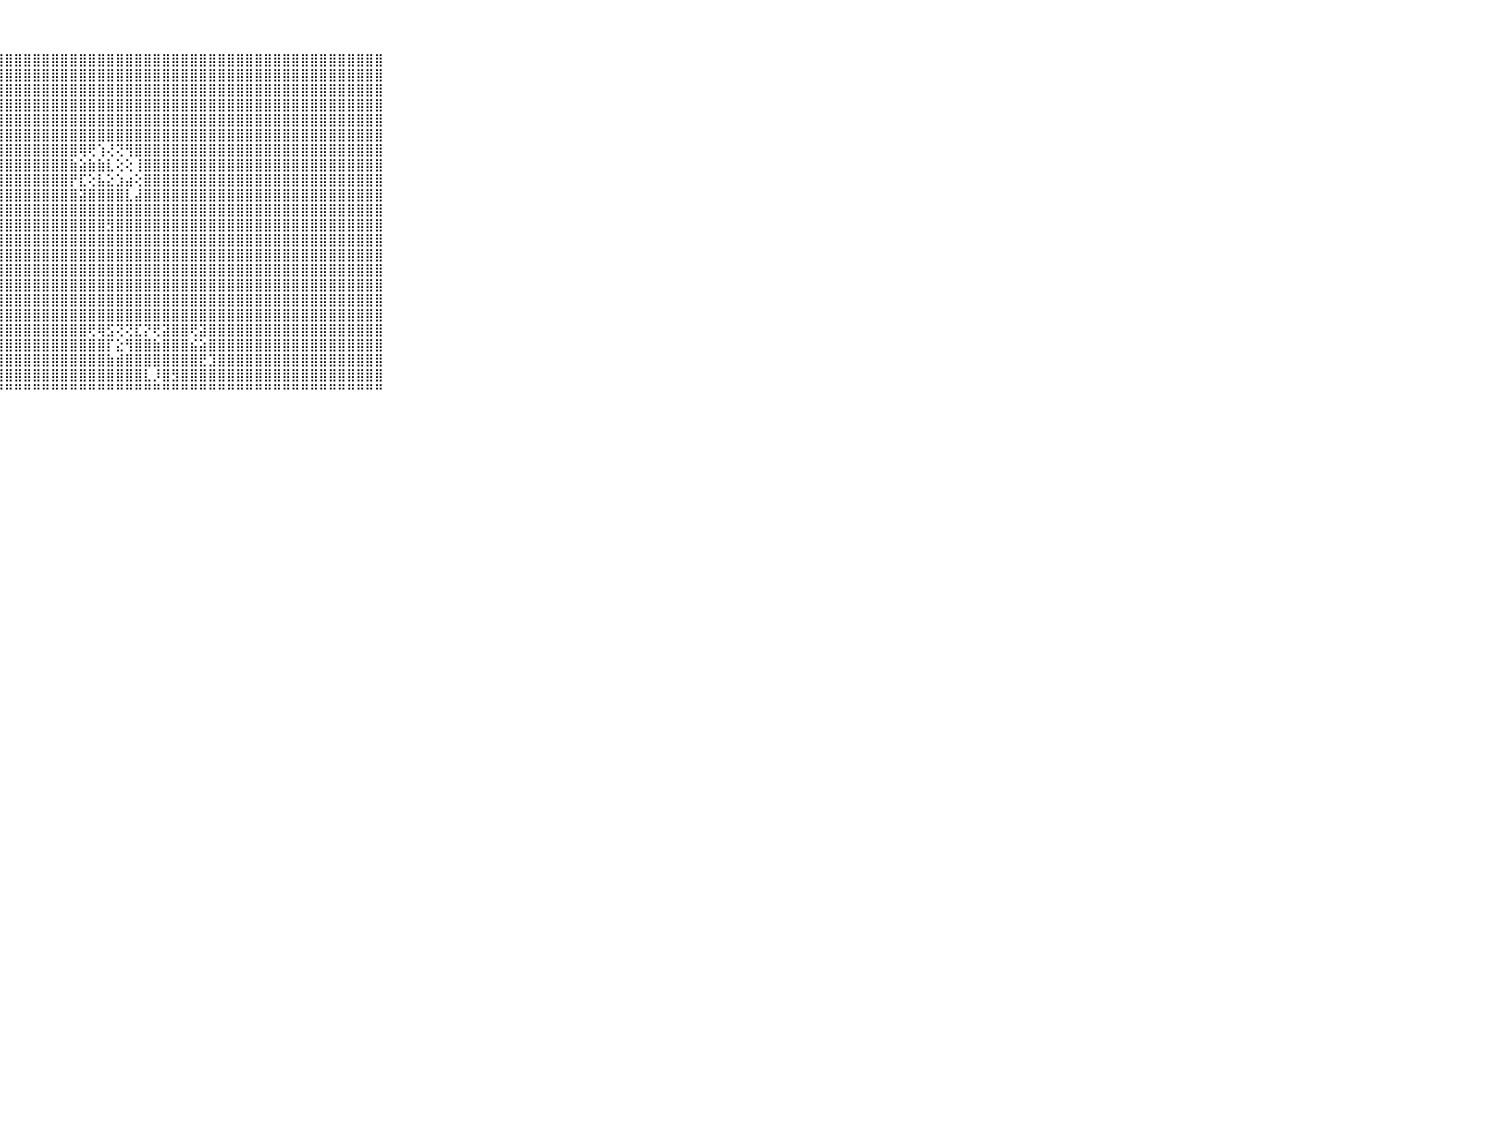

⠀⠀⠀⠀⠀⠀⠀⠀⠀⠀⠀⣿⣿⣿⣿⣿⣿⣿⢕⢼⣿⣿⣿⣿⣿⣿⣿⣿⣿⣿⣿⣿⣿⣿⣿⣿⣿⣿⣿⣿⣿⣿⣿⣿⣿⣿⣿⣿⣿⣿⣿⣿⣿⣿⣿⣿⣿⣿⣿⣿⣿⣿⣿⣿⣿⣿⣿⣿⣿⠀⠀⠀⠀⠀⠀⠀⠀⠀⠀⠀⠀
⠀⠀⠀⠀⠀⠀⠀⠀⠀⠀⠀⣿⣿⣿⣿⣿⣿⣿⢕⢸⣿⣿⣿⣿⣿⣿⣿⣿⣿⣿⣿⣿⣿⣿⣿⣿⣿⣿⣿⣿⣿⣿⣿⣿⣿⣿⣿⣿⣿⣿⣿⣿⣿⣿⣿⣿⣿⣿⣿⣿⣿⣿⣿⣿⣿⣿⣿⣿⣿⠀⠀⠀⠀⠀⠀⠀⠀⠀⠀⠀⠀
⠀⠀⠀⠀⠀⠀⠀⠀⠀⠀⠀⣿⣿⣿⣿⣿⣿⣿⢕⢸⣿⣿⣿⣿⣿⣿⣿⣿⣿⣿⣿⣿⣿⣿⣿⣿⣿⣿⣿⣿⣿⣿⣿⣿⣿⣿⣿⣿⣿⣿⣿⣿⣿⣿⣿⣿⣿⣿⣿⣿⣿⣿⣿⣿⣿⣿⣿⣿⣿⠀⠀⠀⠀⠀⠀⠀⠀⠀⠀⠀⠀
⠀⠀⠀⠀⠀⠀⠀⠀⠀⠀⠀⣿⣿⣿⣿⣿⣿⣿⢕⢸⣿⣿⣿⣿⣿⣿⣿⣿⣿⣿⣿⣿⣿⣿⣿⣿⣿⣿⣿⣿⣿⣿⣿⣿⣿⣿⣿⣿⣿⣿⣿⣿⣿⣿⣿⣿⣿⣿⣿⣿⣿⣿⣿⣿⣿⣿⣿⣿⣿⠀⠀⠀⠀⠀⠀⠀⠀⠀⠀⠀⠀
⠀⠀⠀⠀⠀⠀⠀⠀⠀⠀⠀⣿⣿⣿⣿⣿⣿⣿⢕⢕⣿⣿⣿⣿⣿⣿⣿⣿⣿⣿⣿⣿⣿⣿⣿⣿⣿⣿⣿⣿⣿⣿⣿⣿⣿⣿⣿⣿⣿⣿⣿⣿⣿⣿⣿⣿⣿⣿⣿⣿⣿⣿⣿⣿⣿⣿⣿⣿⣿⠀⠀⠀⠀⠀⠀⠀⠀⠀⠀⠀⠀
⠀⠀⠀⠀⠀⠀⠀⠀⠀⠀⠀⣿⣿⣿⣿⣿⣿⣿⢕⢕⣿⣿⣿⣿⣿⣿⣿⣿⣿⣿⣿⣿⣿⣿⣿⣿⣿⣿⣿⣿⣿⣿⣿⣿⣿⣿⣿⣿⣿⣿⣿⣿⣿⣿⣿⣿⣿⣿⣿⣿⣿⣿⣿⣿⣿⣿⣿⣿⣿⠀⠀⠀⠀⠀⠀⠀⠀⠀⠀⠀⠀
⠀⠀⠀⠀⠀⠀⠀⠀⠀⠀⠀⣿⣿⣿⣿⣿⣿⣿⢕⢕⣿⣿⣿⣿⣿⣿⣿⣿⣿⣿⣿⣿⣿⣿⣿⣿⢿⢟⢱⢜⢝⢻⣿⣿⣿⣿⣿⣿⣿⣿⣿⣿⣿⣿⣿⣿⣿⣿⣿⣿⣿⣿⣿⣿⣿⣿⣿⣿⣿⠀⠀⠀⠀⠀⠀⠀⠀⠀⠀⠀⠀
⠀⠀⠀⠀⠀⠀⠀⠀⠀⠀⠀⣿⣿⣿⣿⣿⣿⣿⢕⢕⣿⣿⣿⣿⣿⣿⣿⣿⣿⣿⣿⣿⣿⣿⣿⣷⣵⣷⣷⣇⢕⢕⢸⣿⣿⣿⣿⣿⣿⣿⣿⣿⣿⣿⣿⣿⣿⣿⣿⣿⣿⣿⣿⣿⣿⣿⣿⣿⣿⠀⠀⠀⠀⠀⠀⠀⠀⠀⠀⠀⠀
⠀⠀⠀⠀⠀⠀⠀⠀⠀⠀⠀⣿⣿⣿⣿⣿⣿⣿⢕⢕⣿⣿⣿⣿⣿⣿⣿⣿⣿⣿⣿⣿⣿⣿⣿⡟⣏⢕⣧⣕⣱⣴⢕⣿⣿⣿⣿⣿⣿⣿⣿⣿⣿⣿⣿⣿⣿⣿⣿⣿⣿⣿⣿⣿⣿⣿⣿⣿⣿⠀⠀⠀⠀⠀⠀⠀⠀⠀⠀⠀⠀
⠀⠀⠀⠀⠀⠀⠀⠀⠀⠀⠀⣿⣿⣿⣿⣿⣿⣿⢕⢕⣿⣿⣿⣿⣿⣿⣿⣿⣿⣿⣿⣿⣿⣿⣿⣿⣽⣿⣿⣿⣿⣇⣼⣿⣿⣿⣿⣿⣿⣿⣿⣿⣿⣿⣿⣿⣿⣿⣿⣿⣿⣿⣿⣿⣿⣿⣿⣿⣿⠀⠀⠀⠀⠀⠀⠀⠀⠀⠀⠀⠀
⠀⠀⠀⠀⠀⠀⠀⠀⠀⠀⠀⣿⣿⣿⣿⣿⣿⣿⢕⢕⣿⣿⣿⣿⣿⣿⣿⣿⣿⣿⣿⣿⣿⣿⣿⣿⣿⣿⣿⣿⣿⣿⣿⣿⣿⣿⣿⣿⣿⣿⣿⣿⣿⣿⣿⣿⣿⣿⣿⣿⣿⣿⣿⣿⣿⣿⣿⣿⣿⠀⠀⠀⠀⠀⠀⠀⠀⠀⠀⠀⠀
⠀⠀⠀⠀⠀⠀⠀⠀⠀⠀⠀⣿⣿⣿⣿⣿⣿⣿⢕⢕⣿⣿⣿⣿⣿⣿⣿⣿⣿⣿⣿⣿⣿⣿⣿⣿⣿⣿⣿⣻⣿⣿⣿⣿⣿⣿⣿⣿⣿⣿⣿⣿⣿⣿⣿⣿⣿⣿⣿⣿⣿⣿⣿⣿⣿⣿⣿⣿⣿⠀⠀⠀⠀⠀⠀⠀⠀⠀⠀⠀⠀
⠀⠀⠀⠀⠀⠀⠀⠀⠀⠀⠀⣿⣿⣿⣿⣿⣿⣿⢕⢕⣿⣿⣿⣿⣿⣿⣿⣿⣿⣿⣿⣿⣿⣿⣿⣿⣿⣿⣿⣿⣿⣿⣿⣿⣿⣿⣿⣿⣿⣿⣿⣿⣿⣿⣿⣿⣿⣿⣿⣿⣿⣿⣿⣿⣿⣿⣿⣿⣿⠀⠀⠀⠀⠀⠀⠀⠀⠀⠀⠀⠀
⠀⠀⠀⠀⠀⠀⠀⠀⠀⠀⠀⣿⣿⣿⣿⣿⣿⣿⢕⢕⣿⣿⣿⣿⣿⣿⣿⣿⣿⣿⣿⣿⣿⣿⣿⣿⣿⣿⣿⣿⣿⣿⣿⣿⣿⣿⣿⣿⣿⣿⣿⣿⣿⣿⣿⣿⣿⣿⣿⣿⣿⣿⣿⣿⣿⣿⣿⣿⣿⠀⠀⠀⠀⠀⠀⠀⠀⠀⠀⠀⠀
⠀⠀⠀⠀⠀⠀⠀⠀⠀⠀⠀⣿⣿⣿⣿⣿⣿⣿⢕⢕⣿⣿⣿⣿⣿⣿⣿⣿⣿⣿⣿⣿⣿⣿⣿⣿⣿⣿⣿⣿⣿⣿⣿⣿⣿⣿⣿⣿⣿⣿⣿⣿⣿⣿⣿⣿⣿⣿⣿⣿⣿⣿⣿⣿⣿⣿⣿⣿⣿⠀⠀⠀⠀⠀⠀⠀⠀⠀⠀⠀⠀
⠀⠀⠀⠀⠀⠀⠀⠀⠀⠀⠀⣿⣿⣿⣿⣿⣿⣿⢕⢕⣿⣿⣿⣿⣿⣿⣿⣿⣿⣿⣿⣿⣿⣿⣿⣿⣿⣿⣿⣿⣿⣿⣿⣿⣿⣿⣿⣿⣿⣿⣿⣿⣿⣿⣿⣿⣿⣿⣿⣿⣿⣿⣿⣿⣿⣿⣿⣿⣿⠀⠀⠀⠀⠀⠀⠀⠀⠀⠀⠀⠀
⠀⠀⠀⠀⠀⠀⠀⠀⠀⠀⠀⣿⣿⣿⣿⣿⣿⣿⢕⢕⣿⣿⣿⣿⣿⣿⣿⣿⣿⣿⣿⣿⣿⣿⣿⣿⣿⣿⣿⣿⣿⣿⣿⣿⣿⣿⣿⣿⣿⣿⣿⣿⣿⣿⣿⣿⣿⣿⣿⣿⣿⣿⣿⣿⣿⣿⣿⣿⣿⠀⠀⠀⠀⠀⠀⠀⠀⠀⠀⠀⠀
⠀⠀⠀⠀⠀⠀⠀⠀⠀⠀⠀⣿⣿⣿⣿⣿⣿⣿⢕⢕⣿⣿⣿⣿⣿⣿⣿⣿⣿⣿⣿⣿⣿⣿⣿⣿⣿⣿⣿⣿⣿⣿⣿⣿⣿⣿⣿⣿⣿⣿⣿⣿⣿⣿⣿⣿⣿⣿⣿⣿⣿⣿⣿⣿⣿⣿⣿⣿⣿⠀⠀⠀⠀⠀⠀⠀⠀⠀⠀⠀⠀
⠀⠀⠀⠀⠀⠀⠀⠀⠀⠀⠀⣿⣿⣿⣿⣿⣿⣿⢕⢕⣿⣿⣿⣿⣿⣿⣿⣿⣿⣿⣿⣿⣿⣿⣿⣿⣿⢟⢿⣫⢝⢝⣏⡝⢟⣽⣿⣿⢟⣽⣿⣿⣿⣿⣿⣿⣿⣿⣿⣿⣿⣿⣿⣿⣿⣿⣿⣿⣿⠀⠀⠀⠀⠀⠀⠀⠀⠀⠀⠀⠀
⠀⠀⠀⠀⠀⠀⠀⠀⠀⠀⠀⣿⣿⣿⣿⣿⣿⣿⢕⢕⣿⣿⣿⣿⣿⣿⣿⣿⣿⣿⣿⣿⣿⣿⣿⣿⣿⣿⣿⡏⣕⢻⣿⣿⣷⣿⣿⣿⣮⣵⣿⣿⣿⣿⣿⣿⣿⣿⣿⣿⣿⣿⣿⣿⣿⣿⣿⣿⣿⠀⠀⠀⠀⠀⠀⠀⠀⠀⠀⠀⠀
⠀⠀⠀⠀⠀⠀⠀⠀⠀⠀⠀⣽⣿⣿⣿⣿⣿⣿⢕⢕⣿⣿⣿⣿⣿⣿⣿⣿⣿⣿⣿⣿⣿⣿⣿⣿⣿⣿⣿⣷⣾⣿⣿⣿⣿⣿⣿⣿⣿⣟⣹⣿⣿⣿⣿⣿⣿⣿⣿⣿⣿⣿⣿⣿⣿⣿⣿⣿⣿⠀⠀⠀⠀⠀⠀⠀⠀⠀⠀⠀⠀
⠀⠀⠀⠀⠀⠀⠀⠀⠀⠀⠀⣻⣿⣿⣿⣿⣿⣿⢕⢕⣿⣿⣿⣿⣿⣷⣿⣿⣿⣿⣿⣿⣿⣿⣿⣿⣿⣿⣿⣿⣿⣿⣿⣇⡸⣿⣻⣿⣿⣿⣿⣿⣿⣿⣿⣿⣿⣿⣿⣿⣿⣿⣿⣿⣿⣿⣿⣿⣿⠀⠀⠀⠀⠀⠀⠀⠀⠀⠀⠀⠀
⠀⠀⠀⠀⠀⠀⠀⠀⠀⠀⠀⠛⠛⠛⠛⠛⠛⠛⠑⠑⠚⠛⠛⠛⠛⠛⠛⠛⠛⠛⠛⠛⠛⠛⠛⠛⠛⠛⠛⠛⠛⠛⠛⠛⠛⠛⠛⠛⠛⠛⠛⠛⠛⠛⠛⠛⠛⠛⠛⠛⠛⠛⠛⠛⠛⠛⠛⠛⠛⠀⠀⠀⠀⠀⠀⠀⠀⠀⠀⠀⠀